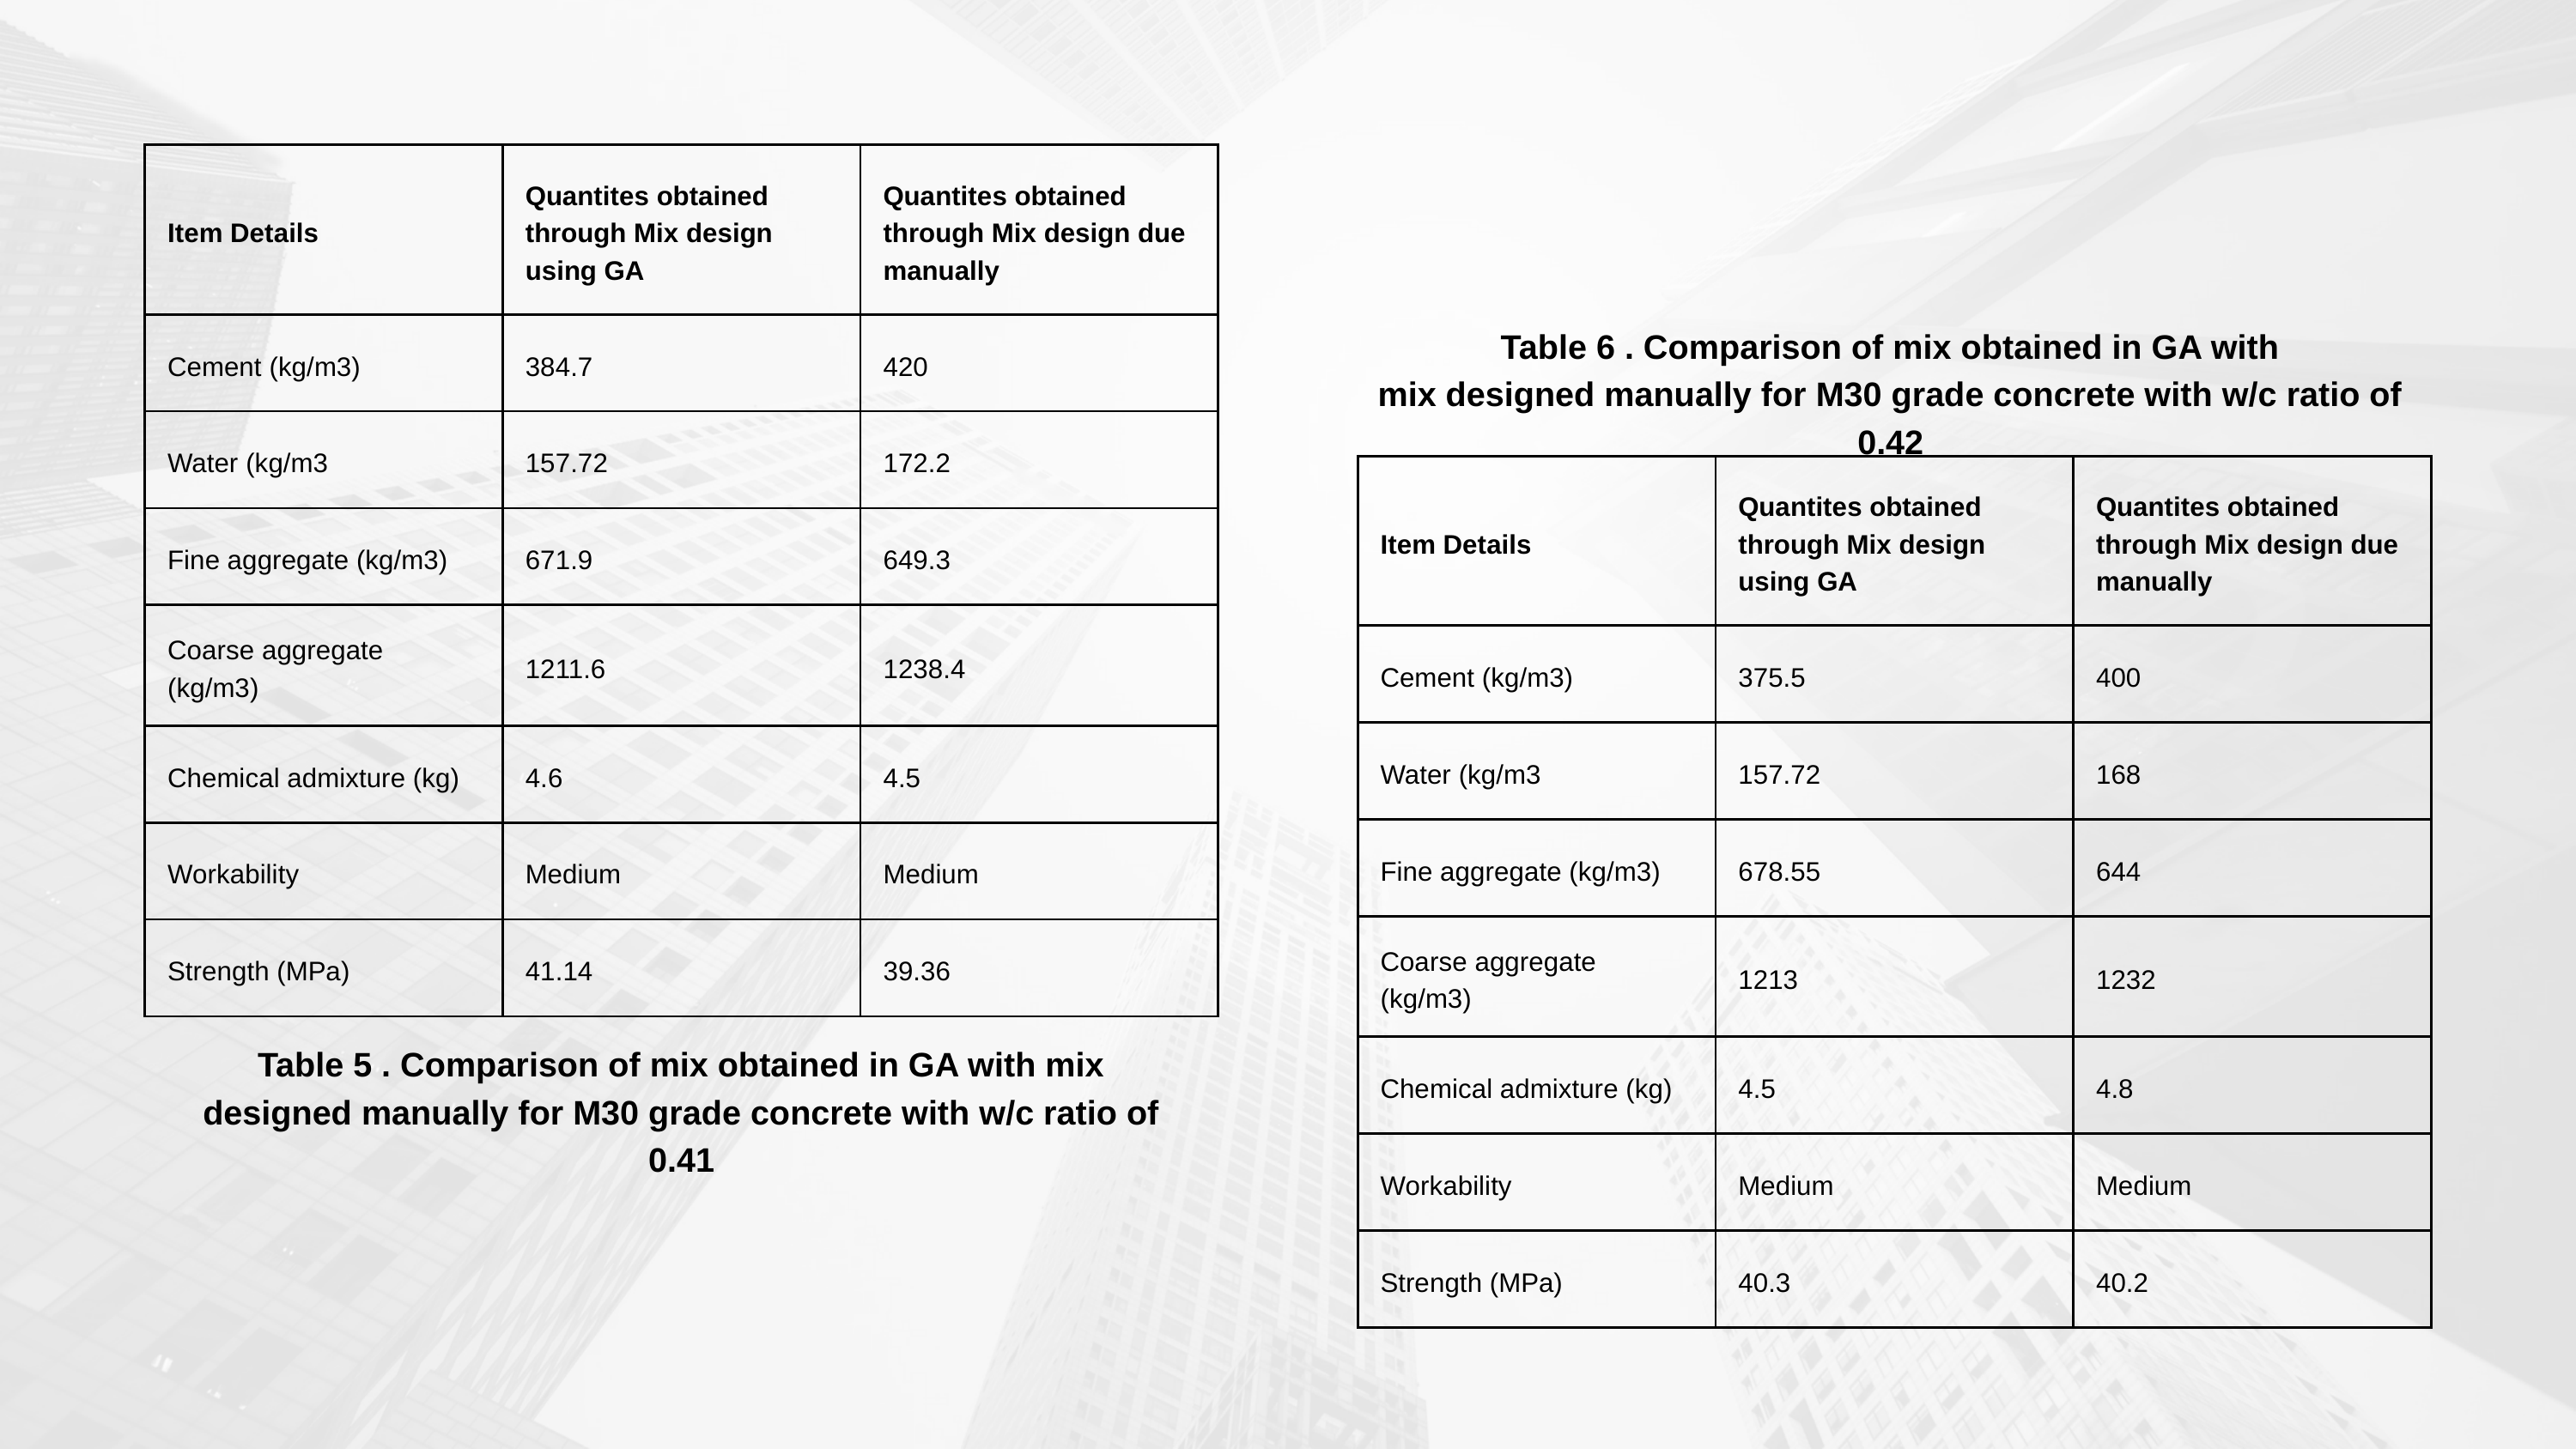

| Item Details | Quantites obtained through Mix design using GA | Quantites obtained through Mix design due manually |
| --- | --- | --- |
| Cement (kg/m3) | 384.7 | 420 |
| Water (kg/m3 | 157.72 | 172.2 |
| Fine aggregate (kg/m3) | 671.9 | 649.3 |
| Coarse aggregate (kg/m3) | 1211.6 | 1238.4 |
| Chemical admixture (kg) | 4.6 | 4.5 |
| Workability | Medium | Medium |
| Strength (MPa) | 41.14 | 39.36 |
 Table 6 . Comparison of mix obtained in GA with
mix designed manually for M30 grade concrete with w/c ratio of 0.42
| Item Details | Quantites obtained through Mix design using GA | Quantites obtained through Mix design due manually |
| --- | --- | --- |
| Cement (kg/m3) | 375.5 | 400 |
| Water (kg/m3 | 157.72 | 168 |
| Fine aggregate (kg/m3) | 678.55 | 644 |
| Coarse aggregate (kg/m3) | 1213 | 1232 |
| Chemical admixture (kg) | 4.5 | 4.8 |
| Workability | Medium | Medium |
| Strength (MPa) | 40.3 | 40.2 |
 Table 5 . Comparison of mix obtained in GA with mix
designed manually for M30 grade concrete with w/c ratio of 0.41